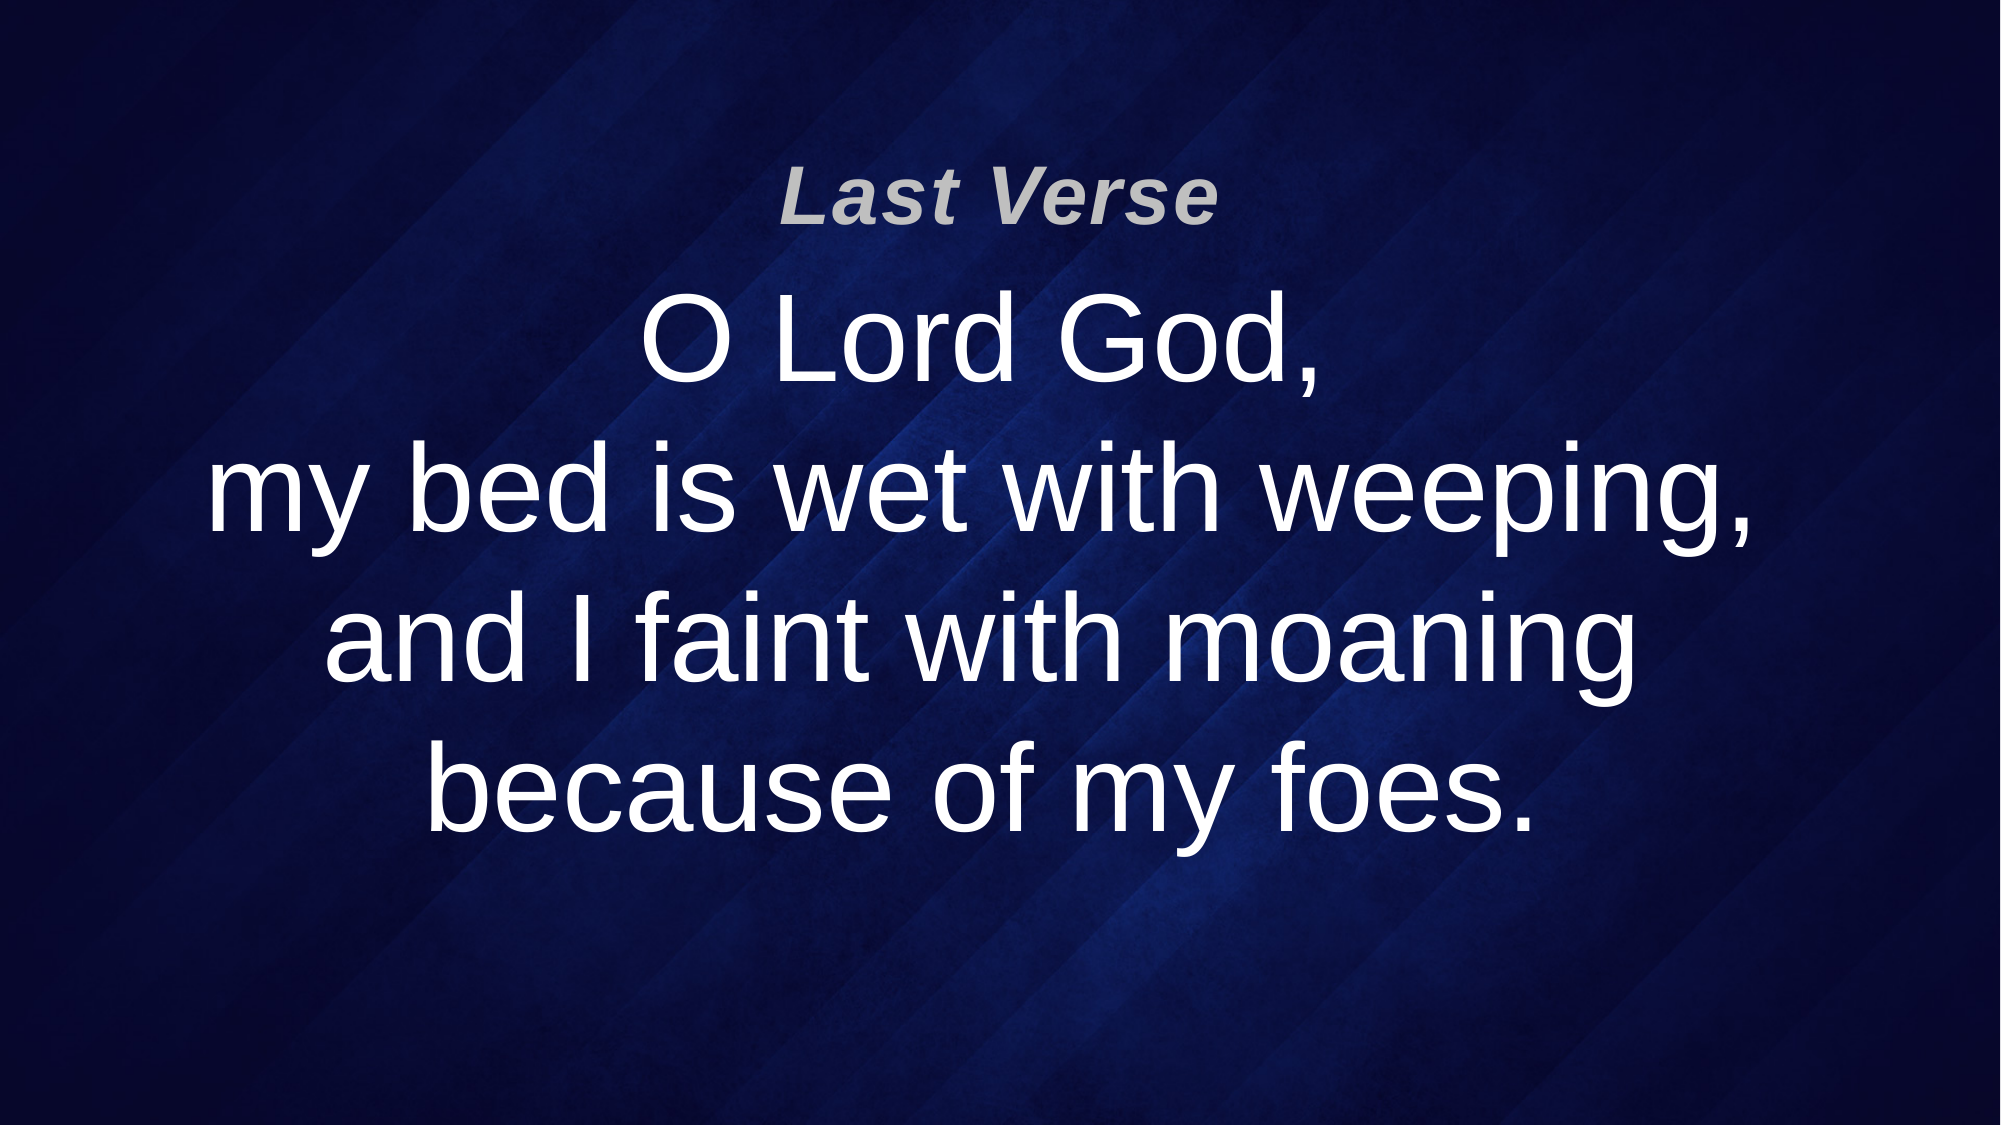

Last Verse
# O Lord God, my bed is wet with weeping, and I faint with moaning because of my foes.